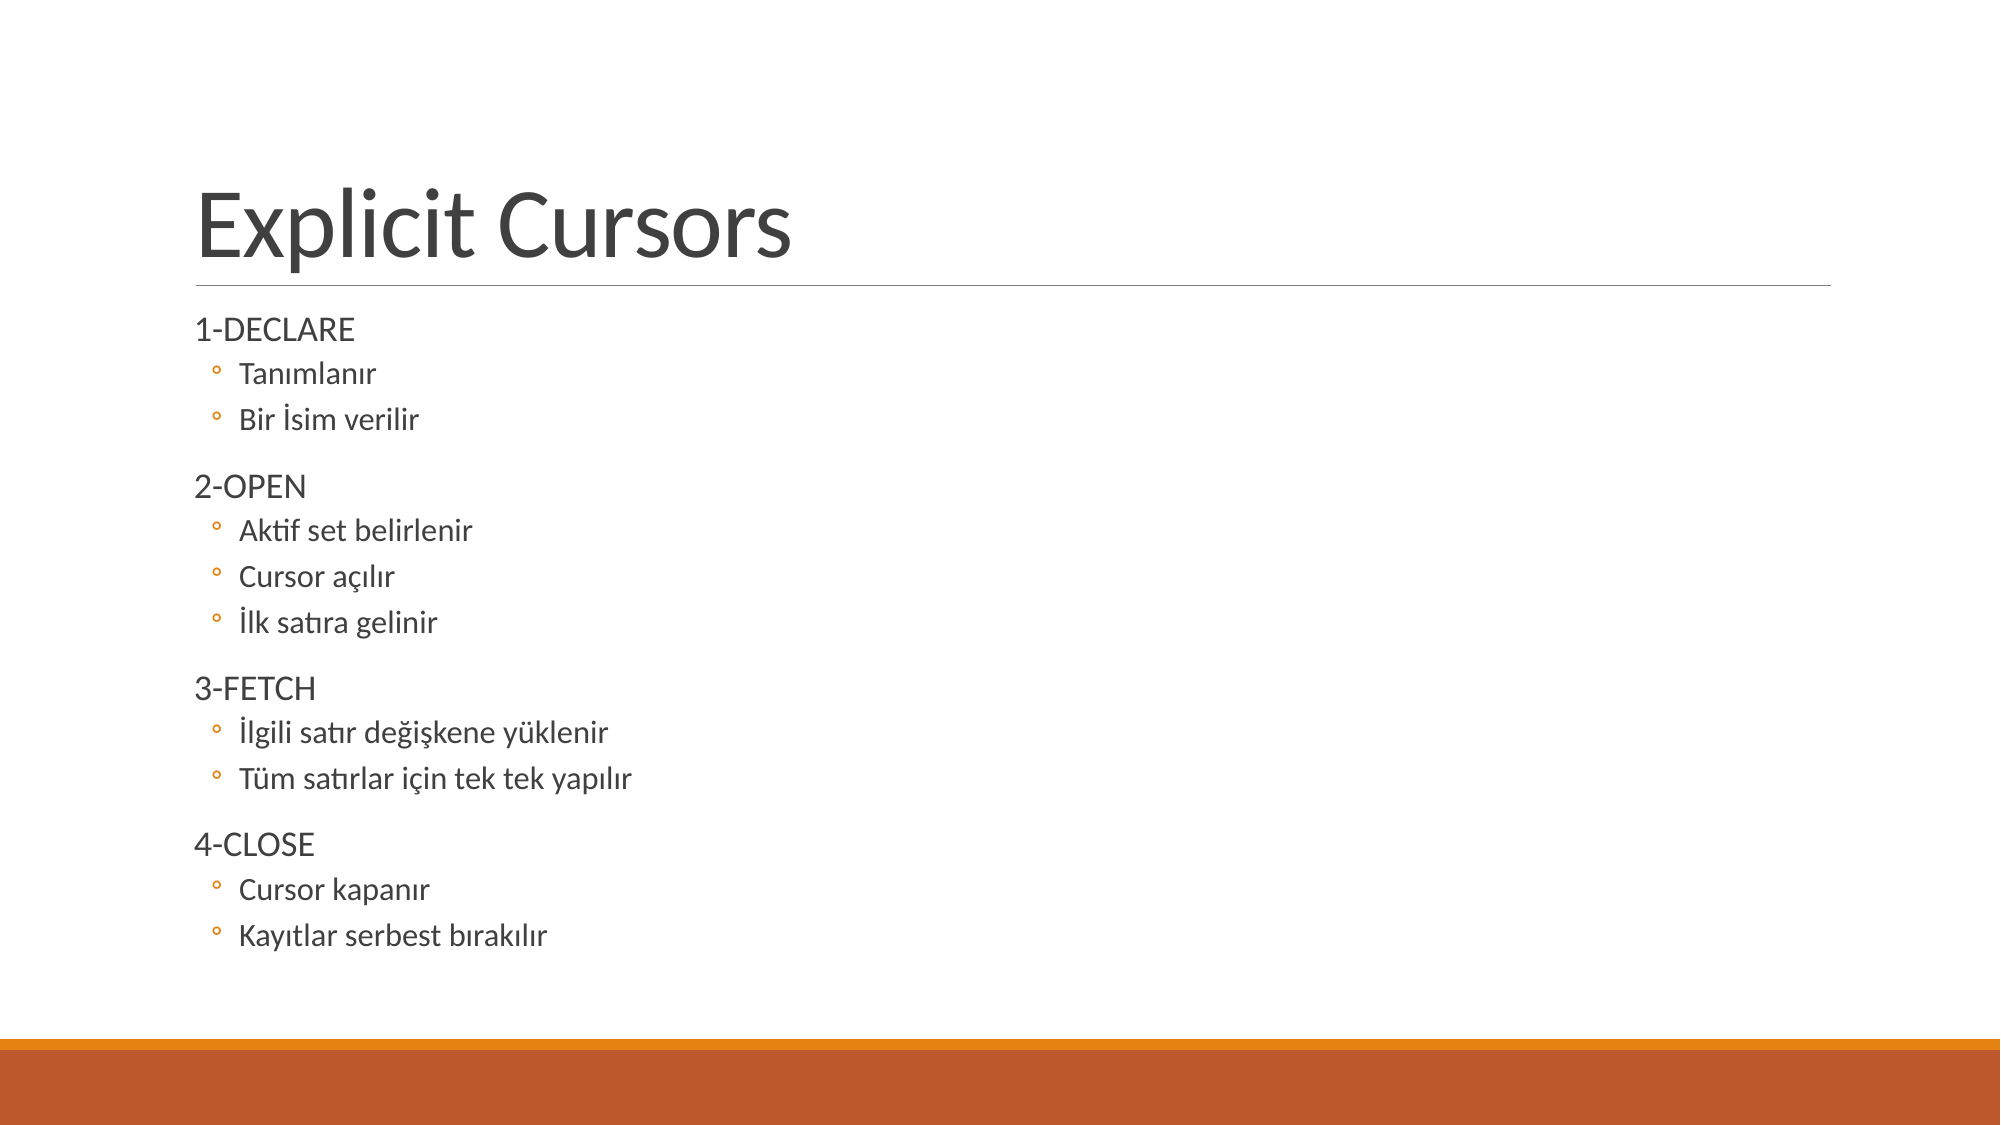

# Explicit Cursors
1-DECLARE
Tanımlanır
Bir İsim verilir
2-OPEN
Aktif set belirlenir
Cursor açılır
İlk satıra gelinir
3-FETCH
İlgili satır değişkene yüklenir
Tüm satırlar için tek tek yapılır
4-CLOSE
Cursor kapanır
Kayıtlar serbest bırakılır